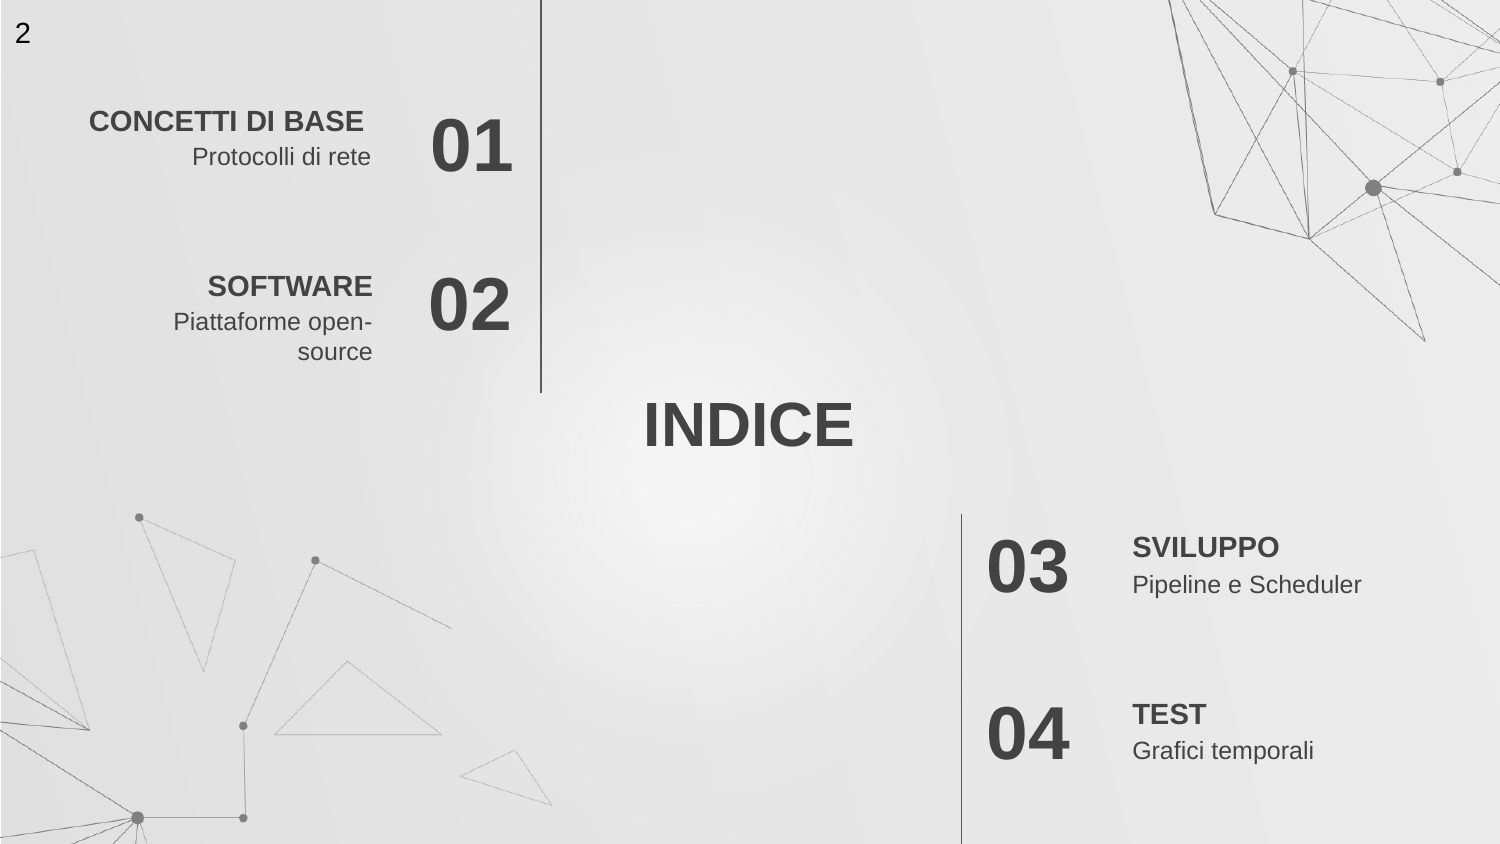

2
CONCETTI DI BASE
01
Protocolli di rete
SOFTWARE
02
Piattaforme open-source
# INDICE
SVILUPPO
03
Pipeline e Scheduler

TEST
04
Grafici temporali